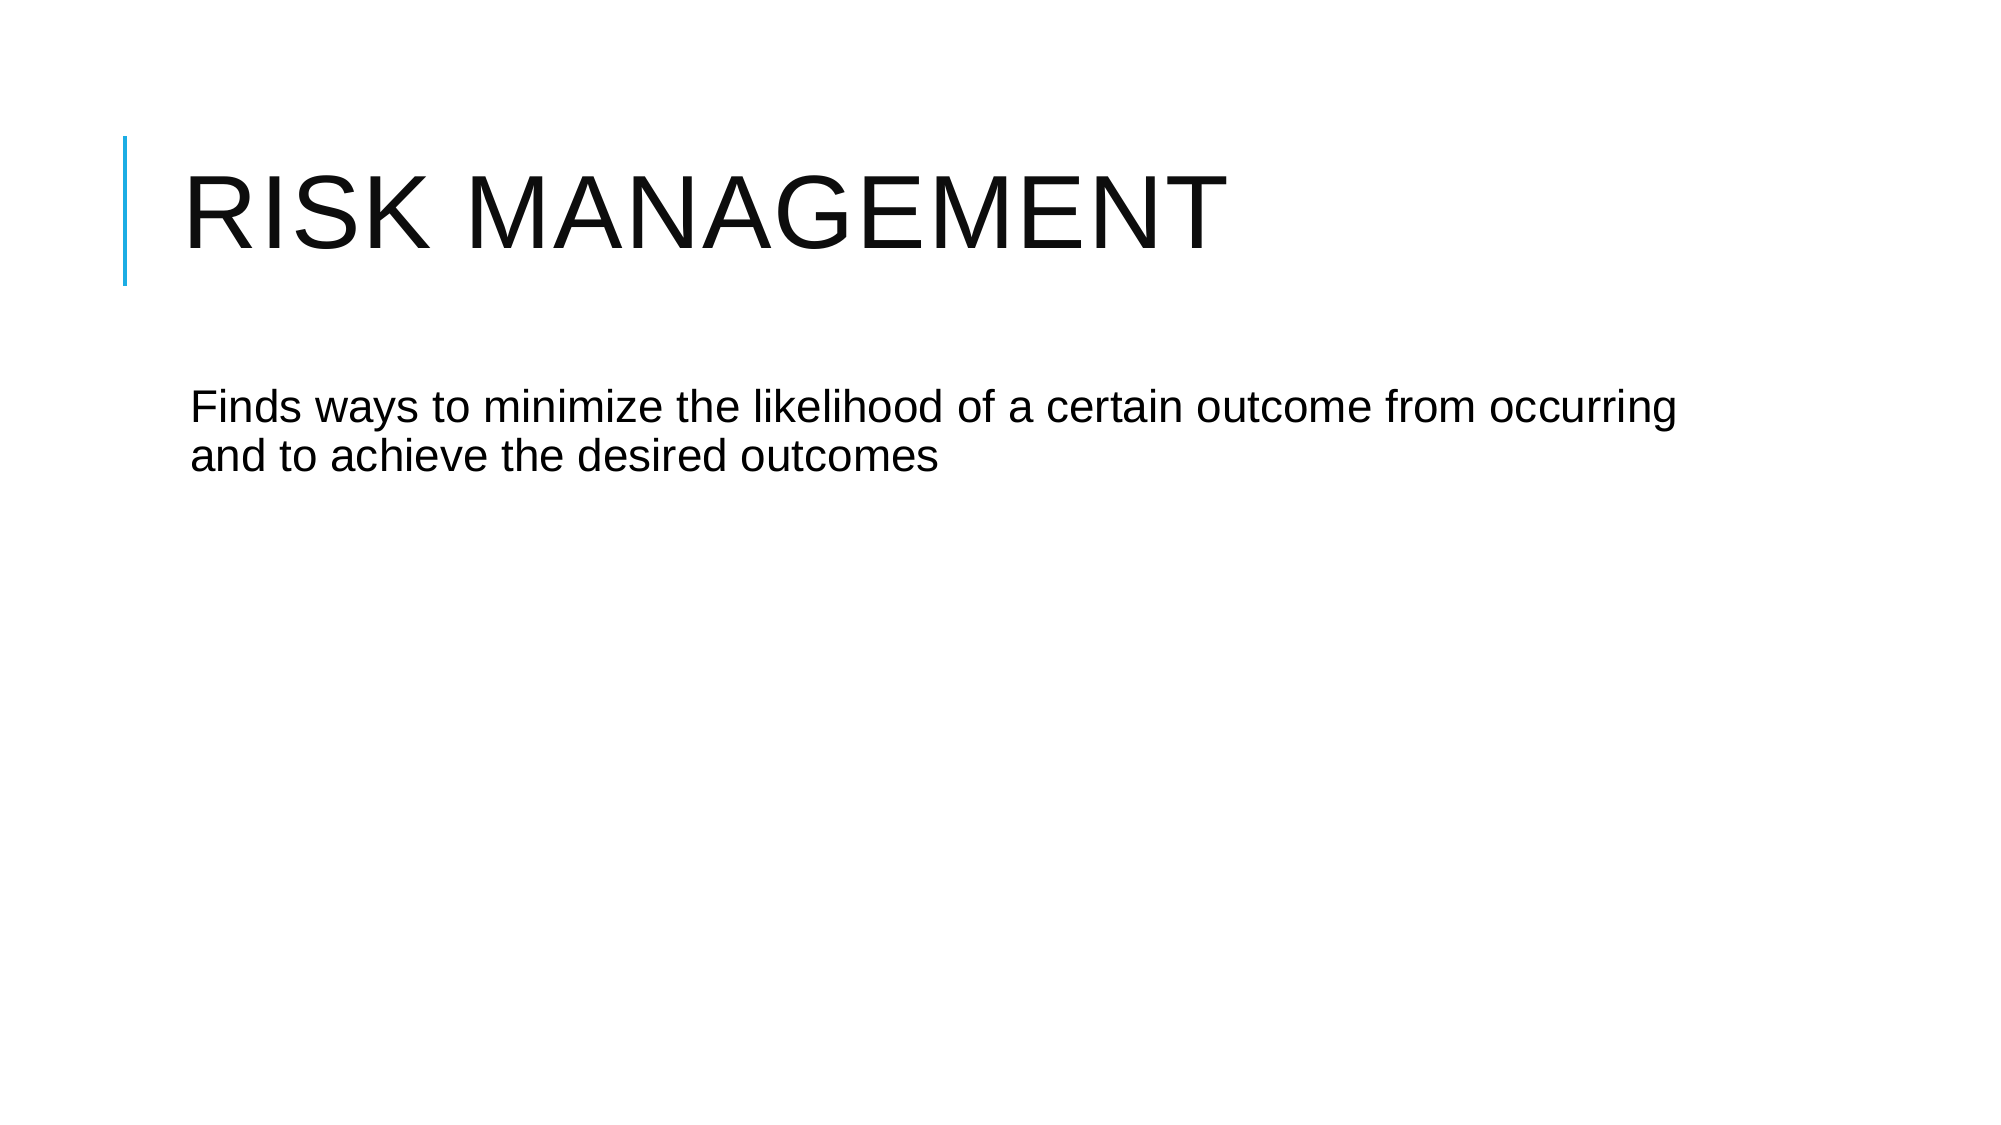

# Risk Management
Finds ways to minimize the likelihood of a certain outcome from occurring and to achieve the desired outcomes